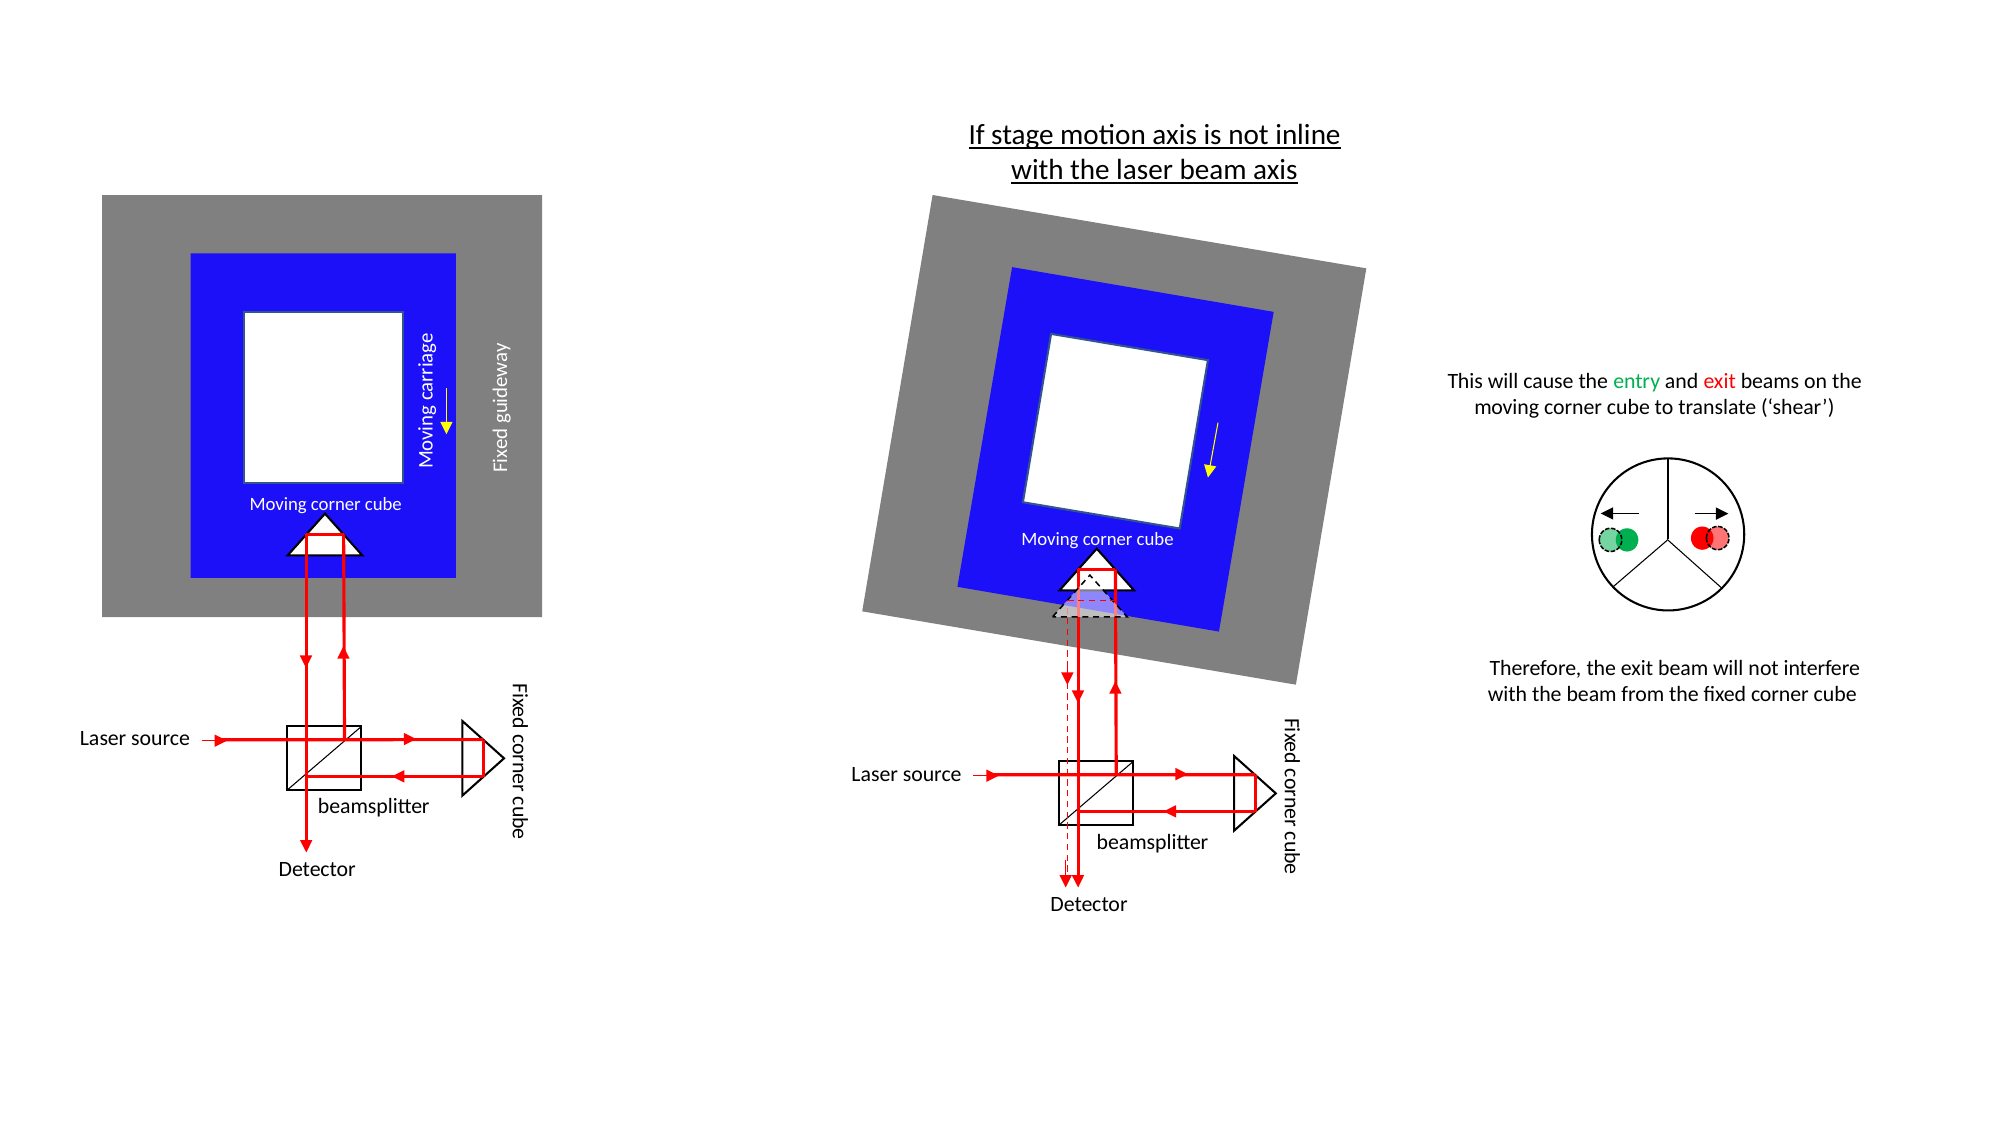

If stage motion axis is not inline with the laser beam axis

This will cause the entry and exit beams on the moving corner cube to translate (‘shear’)

Moving corner cube

Therefore, the exit beam will not interfere with the beam from the fixed corner cube
Laser source

Fixed corner cube
beamsplitter
Detector

Moving carriage
Fixed guideway
Moving corner cube

Laser source

Fixed corner cube
Detector
beamsplitter